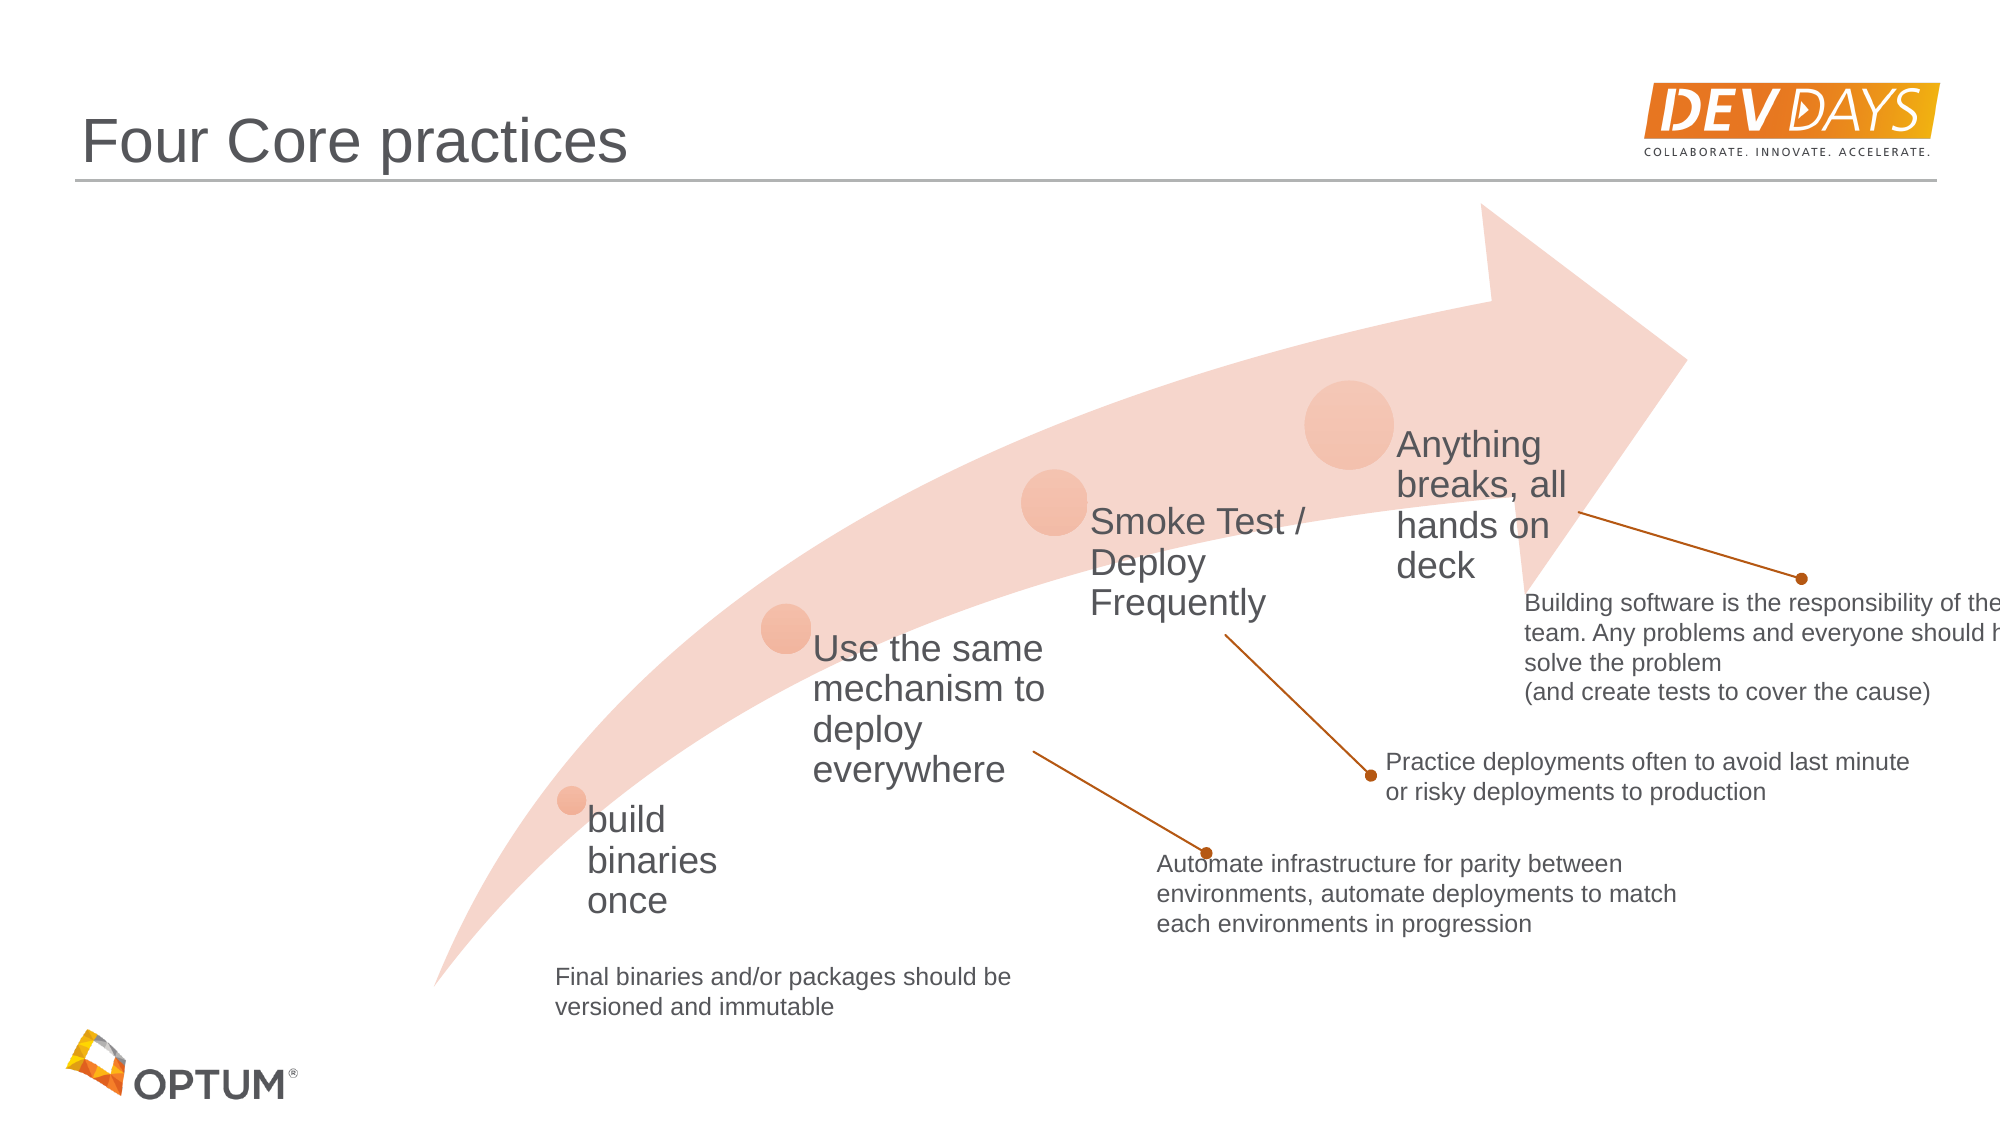

# Four Core practices
build binaries once
Use the same mechanism to deploy everywhere
Smoke Test / Deploy Frequently
Anything breaks, all hands on deck
Building software is the responsibility of the entire team. Any problems and everyone should help to solve the problem
(and create tests to cover the cause)
Practice deployments often to avoid last minute or risky deployments to production
Automate infrastructure for parity between environments, automate deployments to match each environments in progression
Final binaries and/or packages should be versioned and immutable